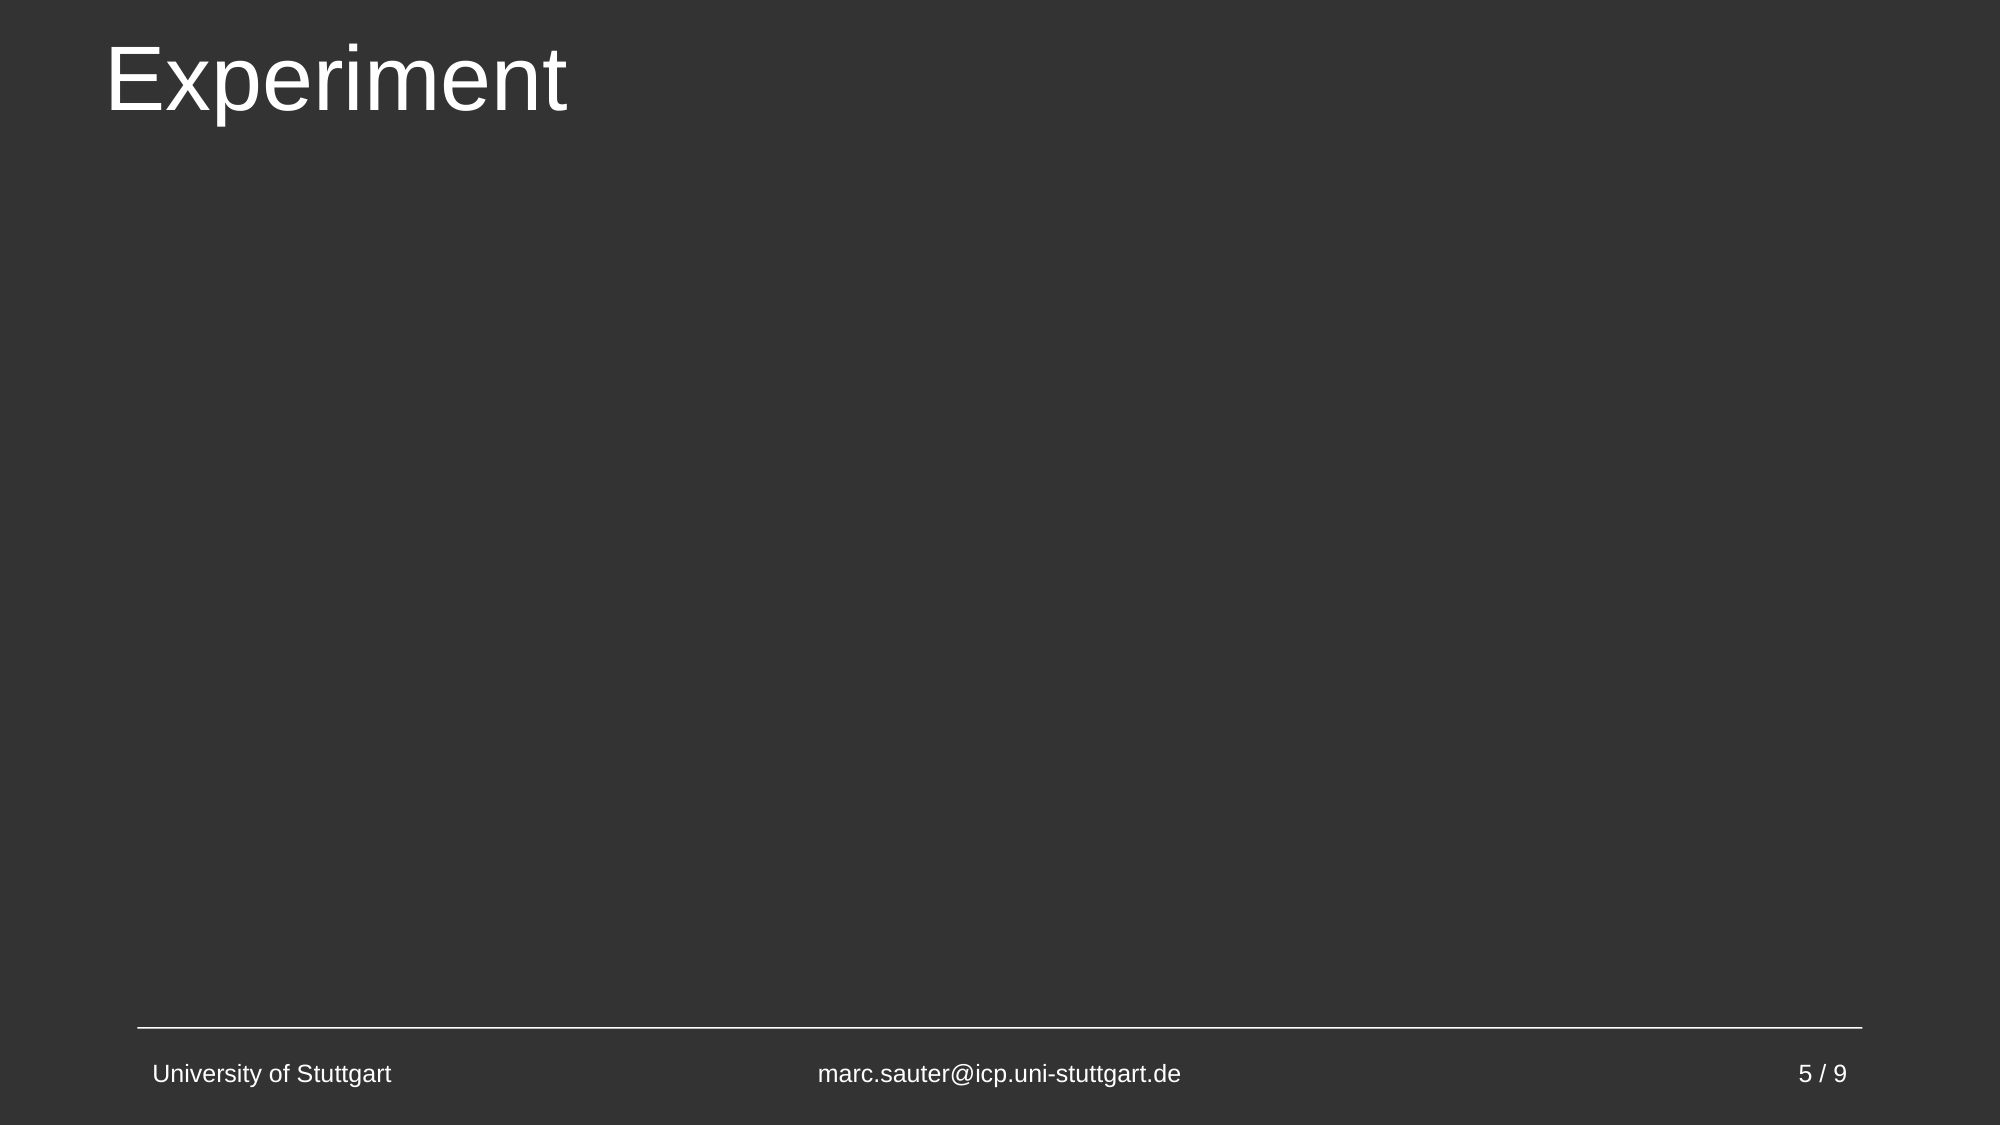

# Previous Talk Fisher Information Fisher Information for Neural Networks Analyzing the Loss Influence Experiment Summary and Outlook People

University of Stuttgart
marc.sauter@icp.uni-stuttgart.de
5 / 9